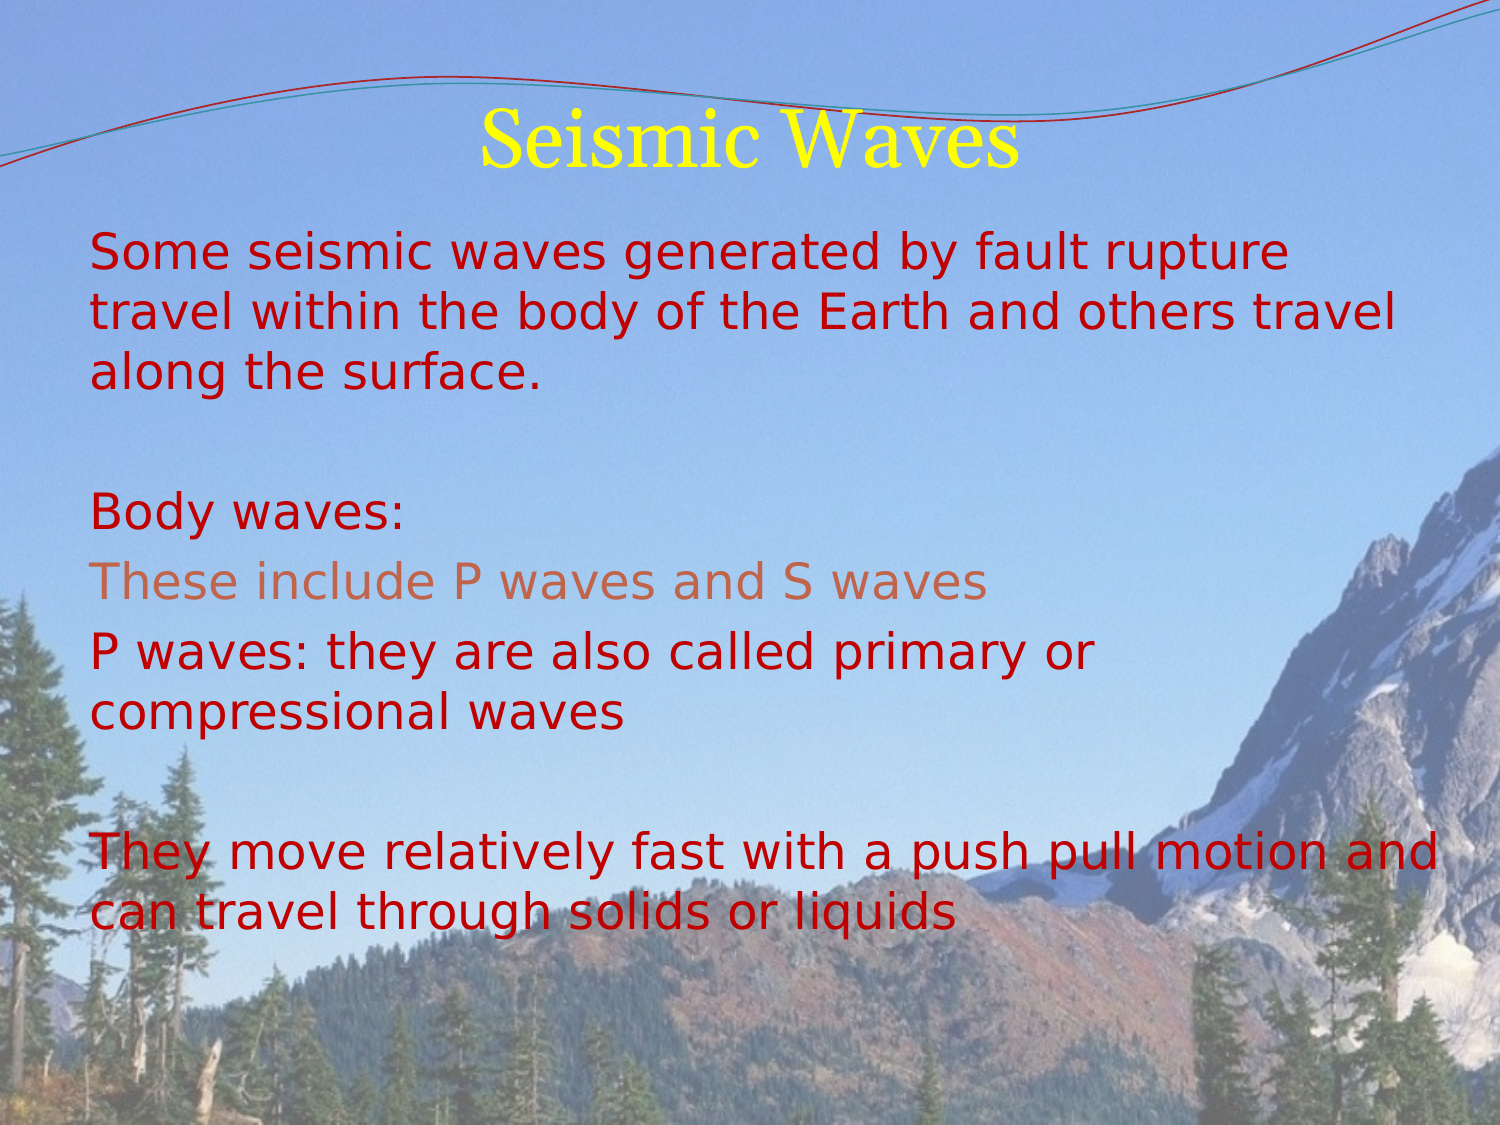

# Seismic Waves
Some seismic waves generated by fault rupture travel within the body of the Earth and others travel along the surface.

Body waves:
These include P waves and S waves
P waves: they are also called primary or compressional waves

They move relatively fast with a push pull motion and can travel through solids or liquids